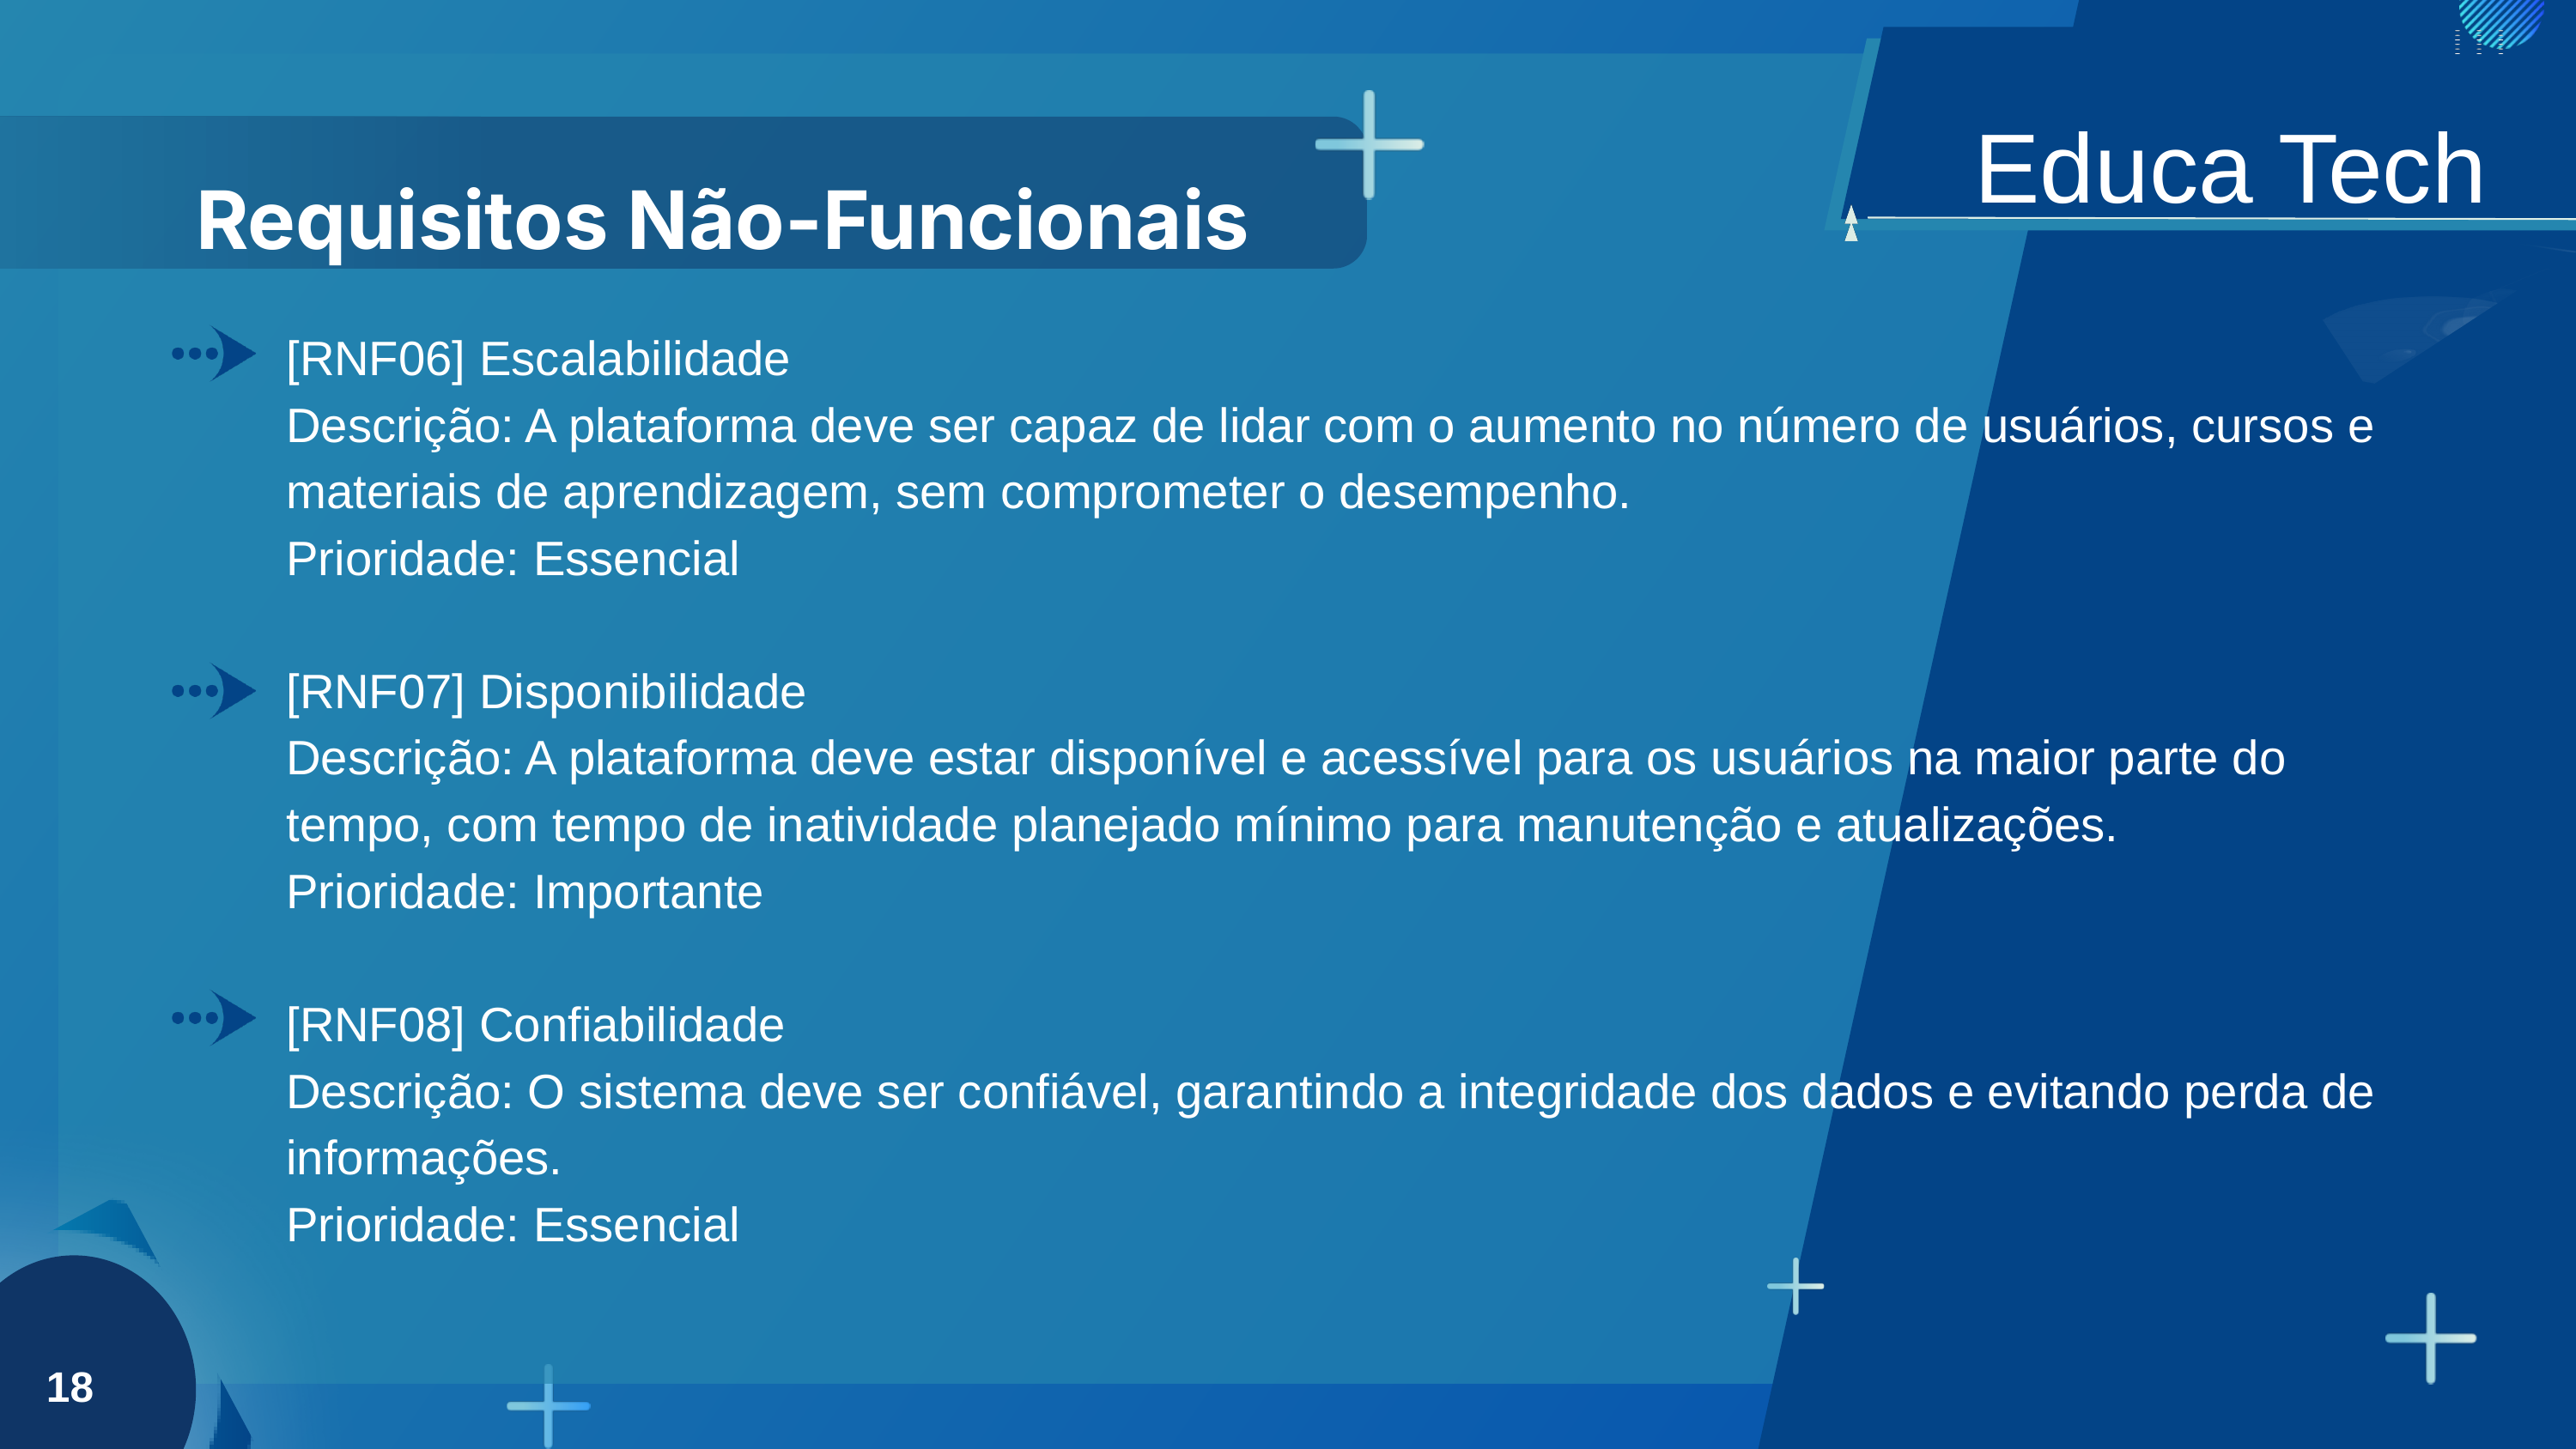

Educa Tech

Requisitos Não-Funcionais
[RNF06] Escalabilidade
Descrição: A plataforma deve ser capaz de lidar com o aumento no número de usuários, cursos e materiais de aprendizagem, sem comprometer o desempenho.
Prioridade: Essencial

[RNF07] Disponibilidade
Descrição: A plataforma deve estar disponível e acessível para os usuários na maior parte do tempo, com tempo de inatividade planejado mínimo para manutenção e atualizações.
Prioridade: Importante

[RNF08] Confiabilidade
Descrição: O sistema deve ser confiável, garantindo a integridade dos dados e evitando perda de informações.
Prioridade: Essencial

18